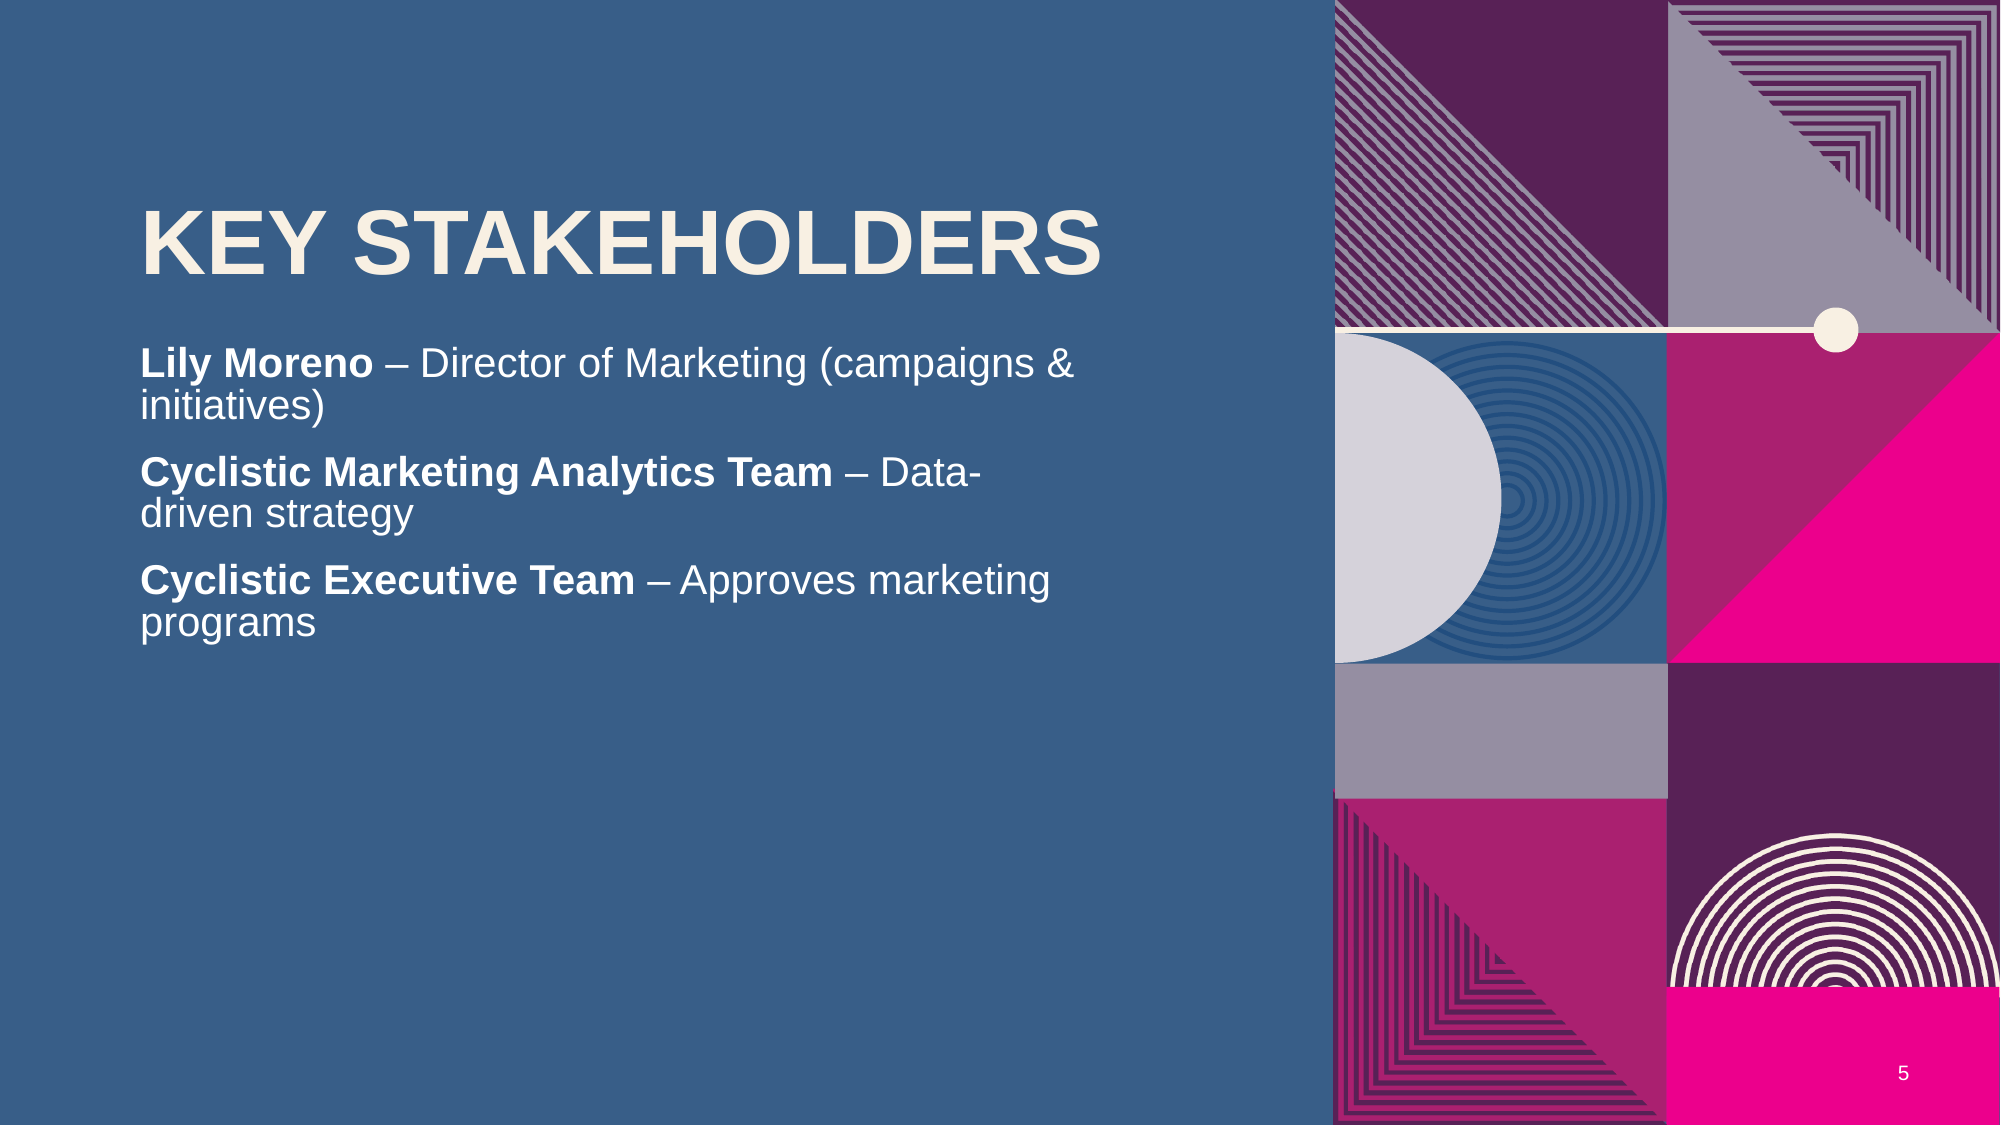

# Key Stakeholders
Lily Moreno – Director of Marketing (campaigns & initiatives)
Cyclistic Marketing Analytics Team – Data-driven strategy
Cyclistic Executive Team – Approves marketing programs

5